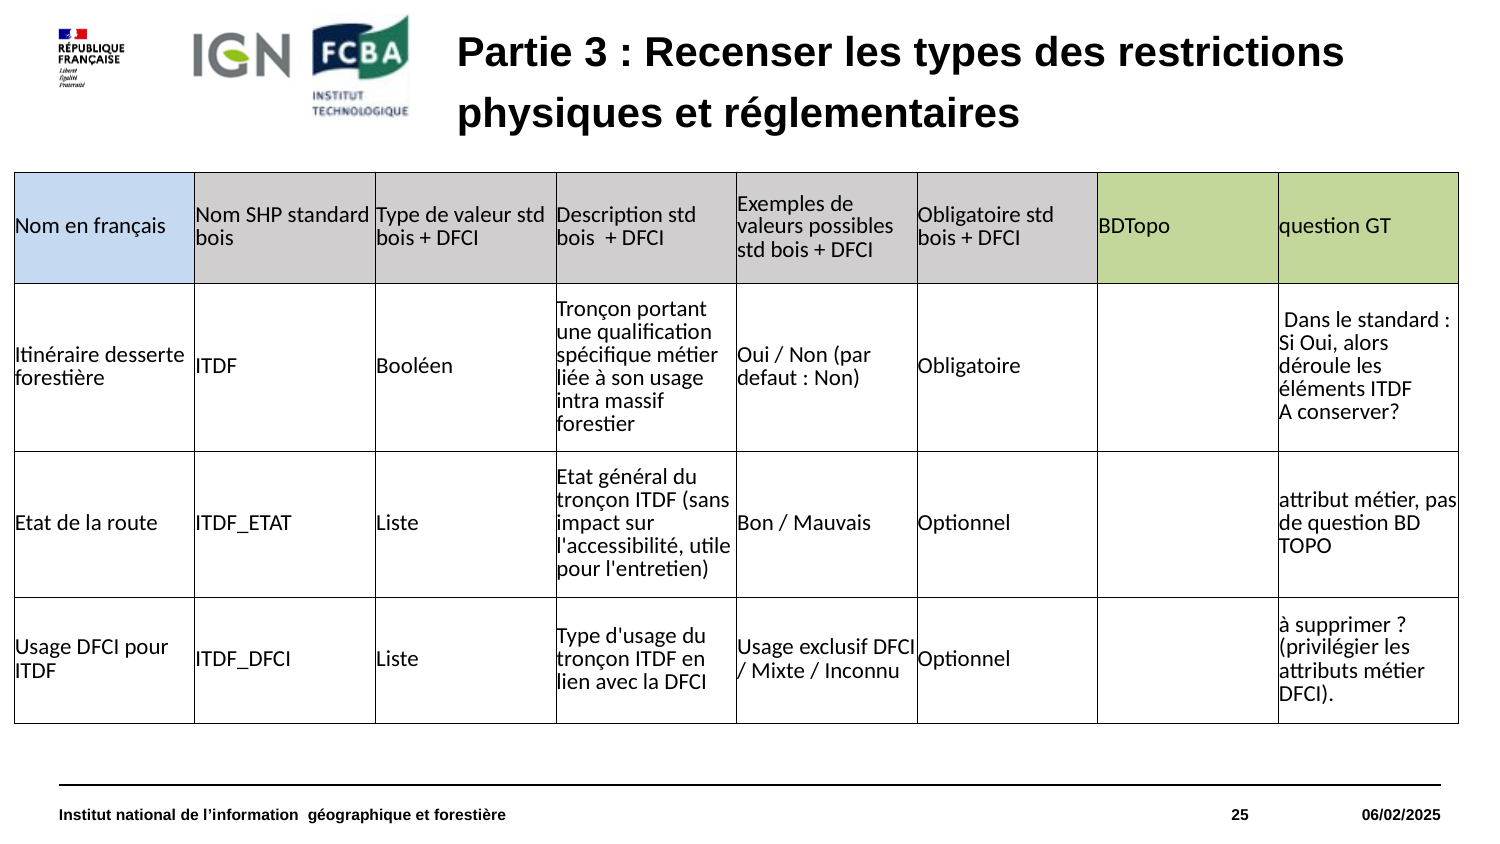

# Partie 3 : Recenser les types des restrictions physiques et réglementaires

| Nom en français | Nom SHP standard bois | Type de valeur std bois + DFCI | Description std bois + DFCI | Exemples de valeurs possibles std bois + DFCI | Obligatoire std bois + DFCI | BDTopo | question GT |
| --- | --- | --- | --- | --- | --- | --- | --- |
| Itinéraire desserte forestière | ITDF | Booléen | Tronçon portant une qualification spécifique métier liée à son usage intra massif forestier | Oui / Non (par defaut : Non) | Obligatoire |  | Dans le standard : Si Oui, alors déroule les éléments ITDF A conserver? |
| Etat de la route | ITDF\_ETAT | Liste | Etat général du tronçon ITDF (sans impact sur l'accessibilité, utile pour l'entretien) | Bon / Mauvais | Optionnel |  | attribut métier, pas de question BD TOPO |
| Usage DFCI pour ITDF | ITDF\_DFCI | Liste | Type d'usage du tronçon ITDF en lien avec la DFCI | Usage exclusif DFCI / Mixte / Inconnu | Optionnel |  | à supprimer ? (privilégier les attributs métier DFCI). |
Institut national de l’information  géographique et forestière
25
06/02/2025